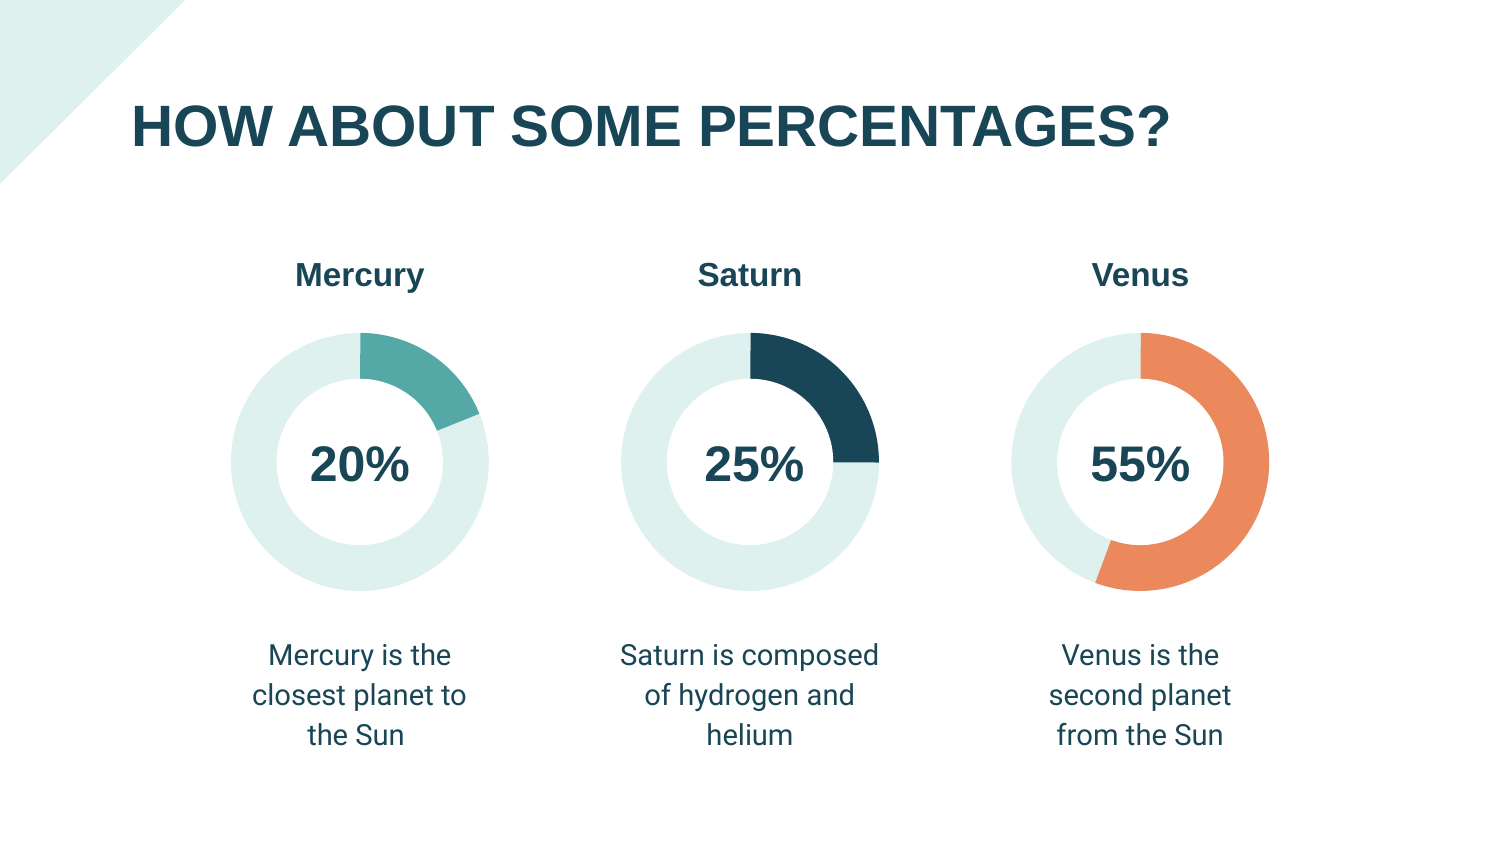

# HOW ABOUT SOME PERCENTAGES?
Mercury
Saturn
Venus

20%
25%
55%
Mercury is the closest planet to the Sun
Saturn is composed of hydrogen and helium
Venus is the second planet from the Sun